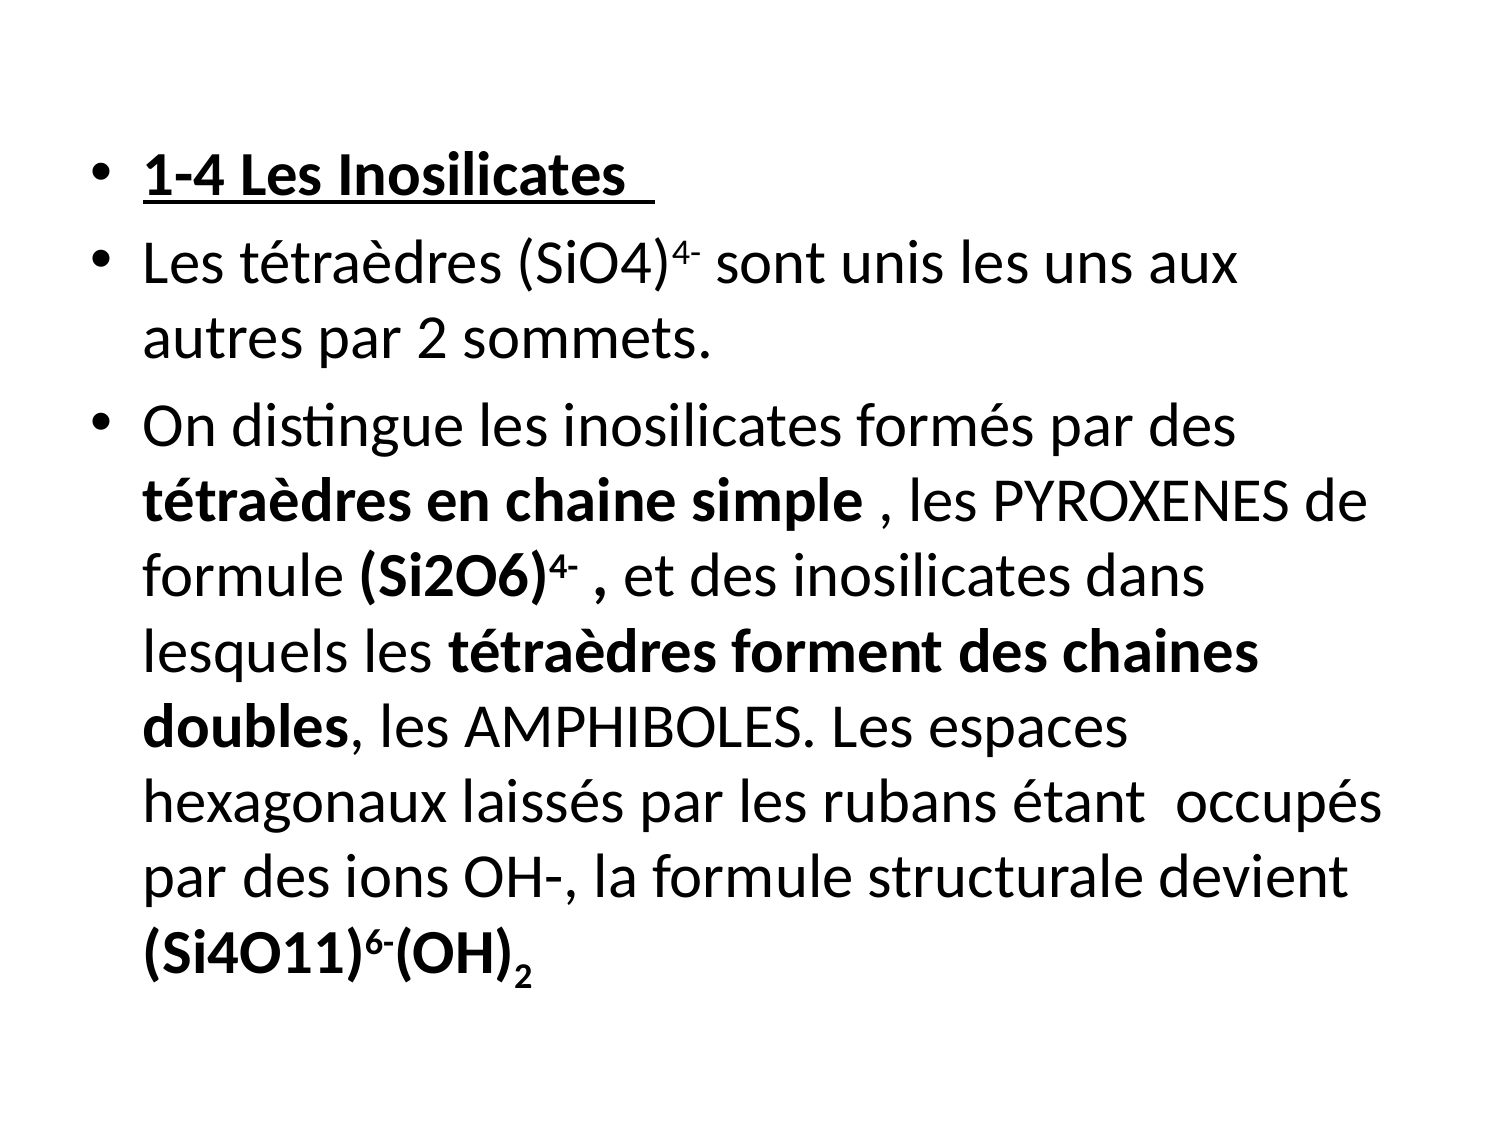

1-4 Les Inosilicates
Les tétraèdres (SiO4)4- sont unis les uns aux autres par 2 sommets.
On distingue les inosilicates formés par des tétraèdres en chaine simple , les PYROXENES de formule (Si2O6)4- , et des inosilicates dans lesquels les tétraèdres forment des chaines doubles, les AMPHIBOLES. Les espaces hexagonaux laissés par les rubans étant  occupés par des ions OH-, la formule structurale devient (Si4O11)6-(OH)2